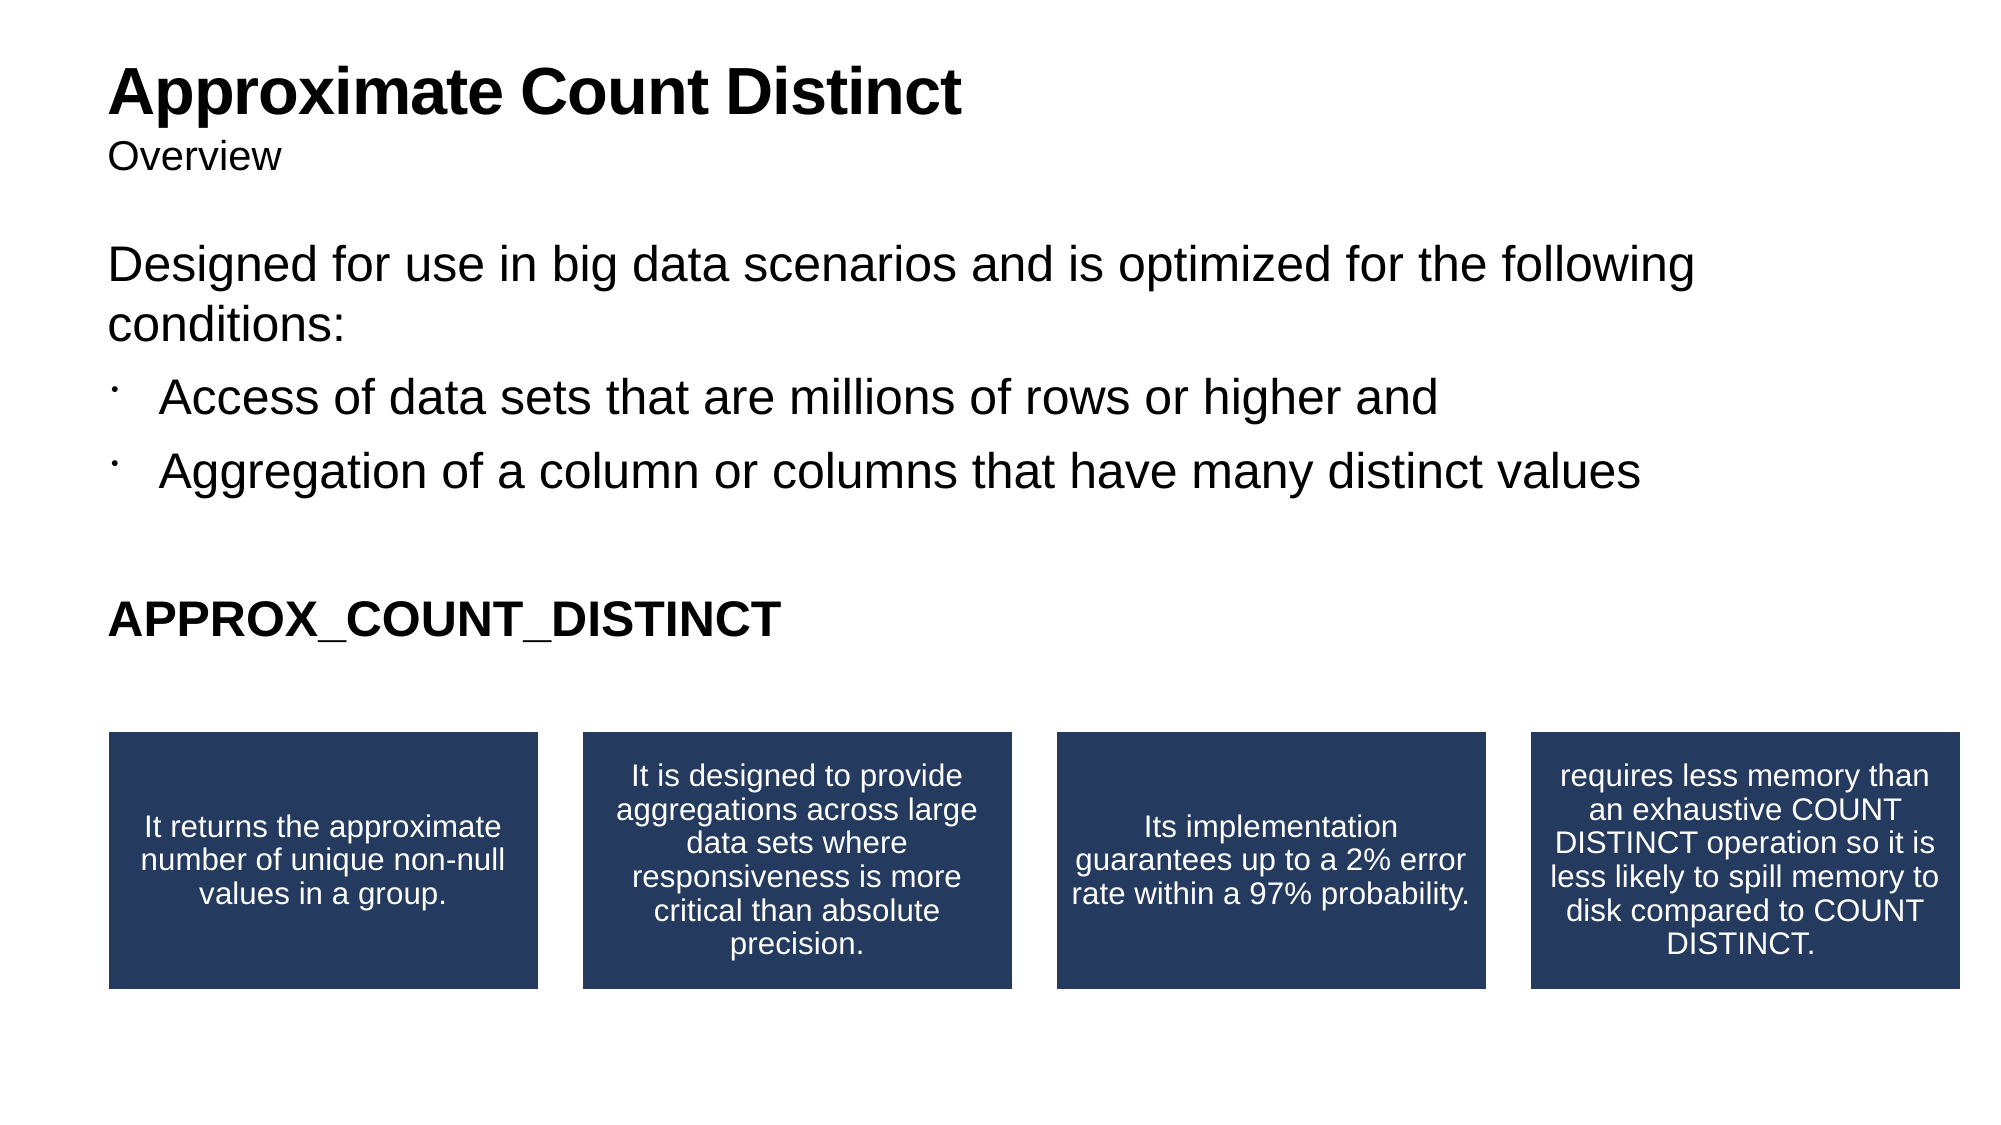

# Approximate Count Distinct
Overview
Designed for use in big data scenarios and is optimized for the following conditions:
Access of data sets that are millions of rows or higher and
Aggregation of a column or columns that have many distinct values

APPROX_COUNT_DISTINCT
It returns the approximate number of unique non-null values in a group.
It is designed to provide aggregations across large data sets where responsiveness is more critical than absolute precision.
Its implementation guarantees up to a 2% error rate within a 97% probability.
requires less memory than an exhaustive COUNT DISTINCT operation so it is less likely to spill memory to disk compared to COUNT DISTINCT.